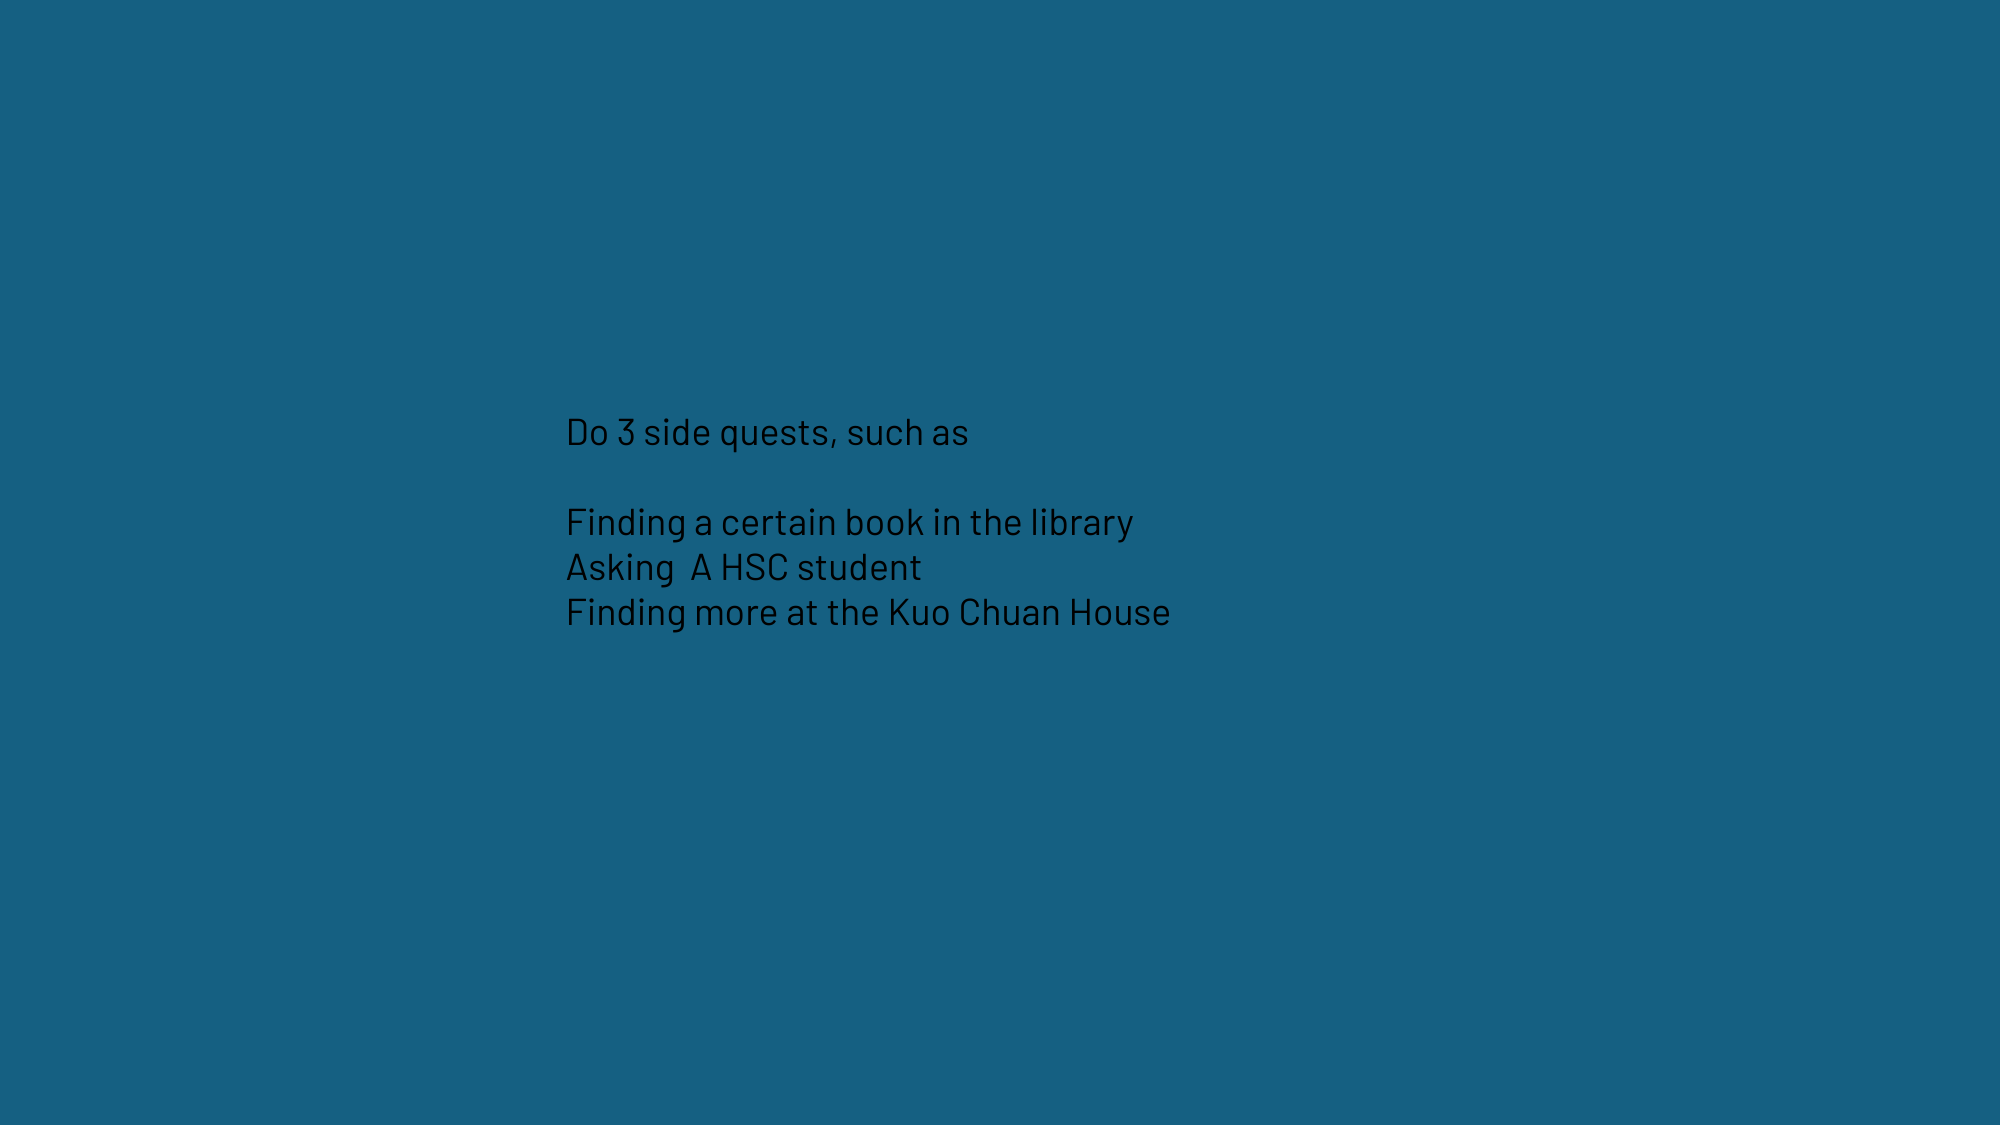

# OK!

Do 3 side quests, such as

Finding a certain book in the library
Asking  A HSC student
Finding more at the Kuo Chuan House